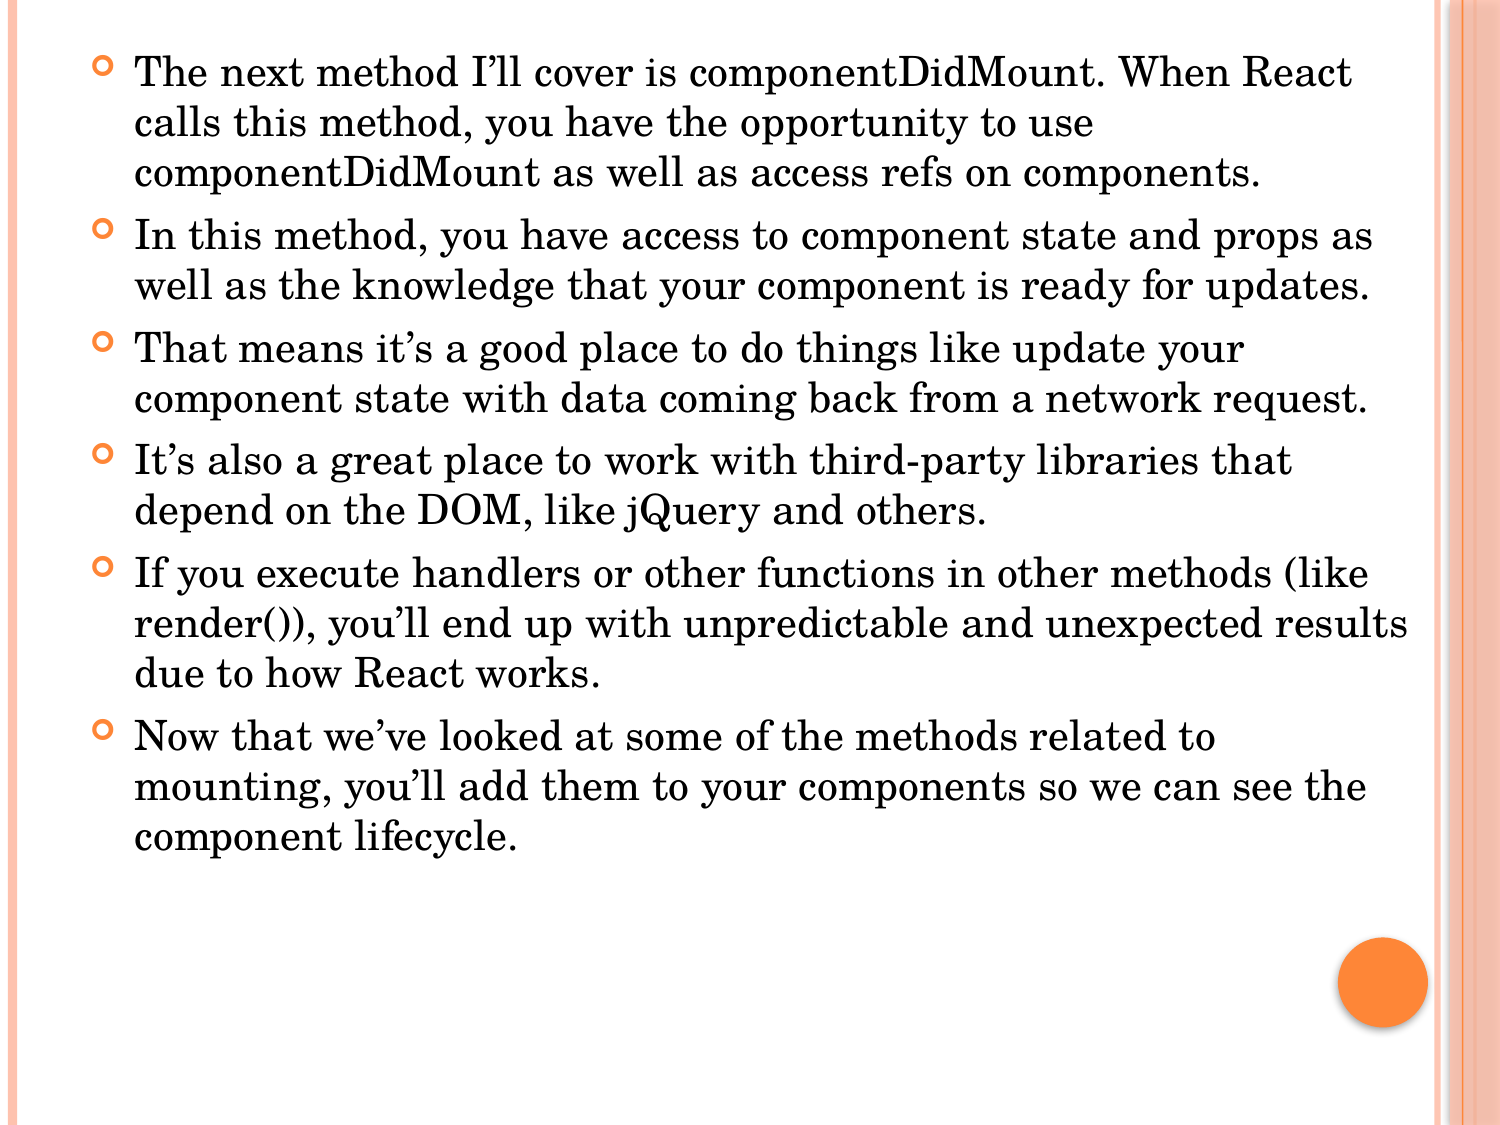

The next method I’ll cover is componentDidMount. When React calls this method, you have the opportunity to use componentDidMount as well as access refs on components.
In this method, you have access to component state and props as well as the knowledge that your component is ready for updates.
That means it’s a good place to do things like update your component state with data coming back from a network request.
It’s also a great place to work with third-party libraries that depend on the DOM, like jQuery and others.
If you execute handlers or other functions in other methods (like render()), you’ll end up with unpredictable and unexpected results due to how React works.
Now that we’ve looked at some of the methods related to mounting, you’ll add them to your components so we can see the component lifecycle.